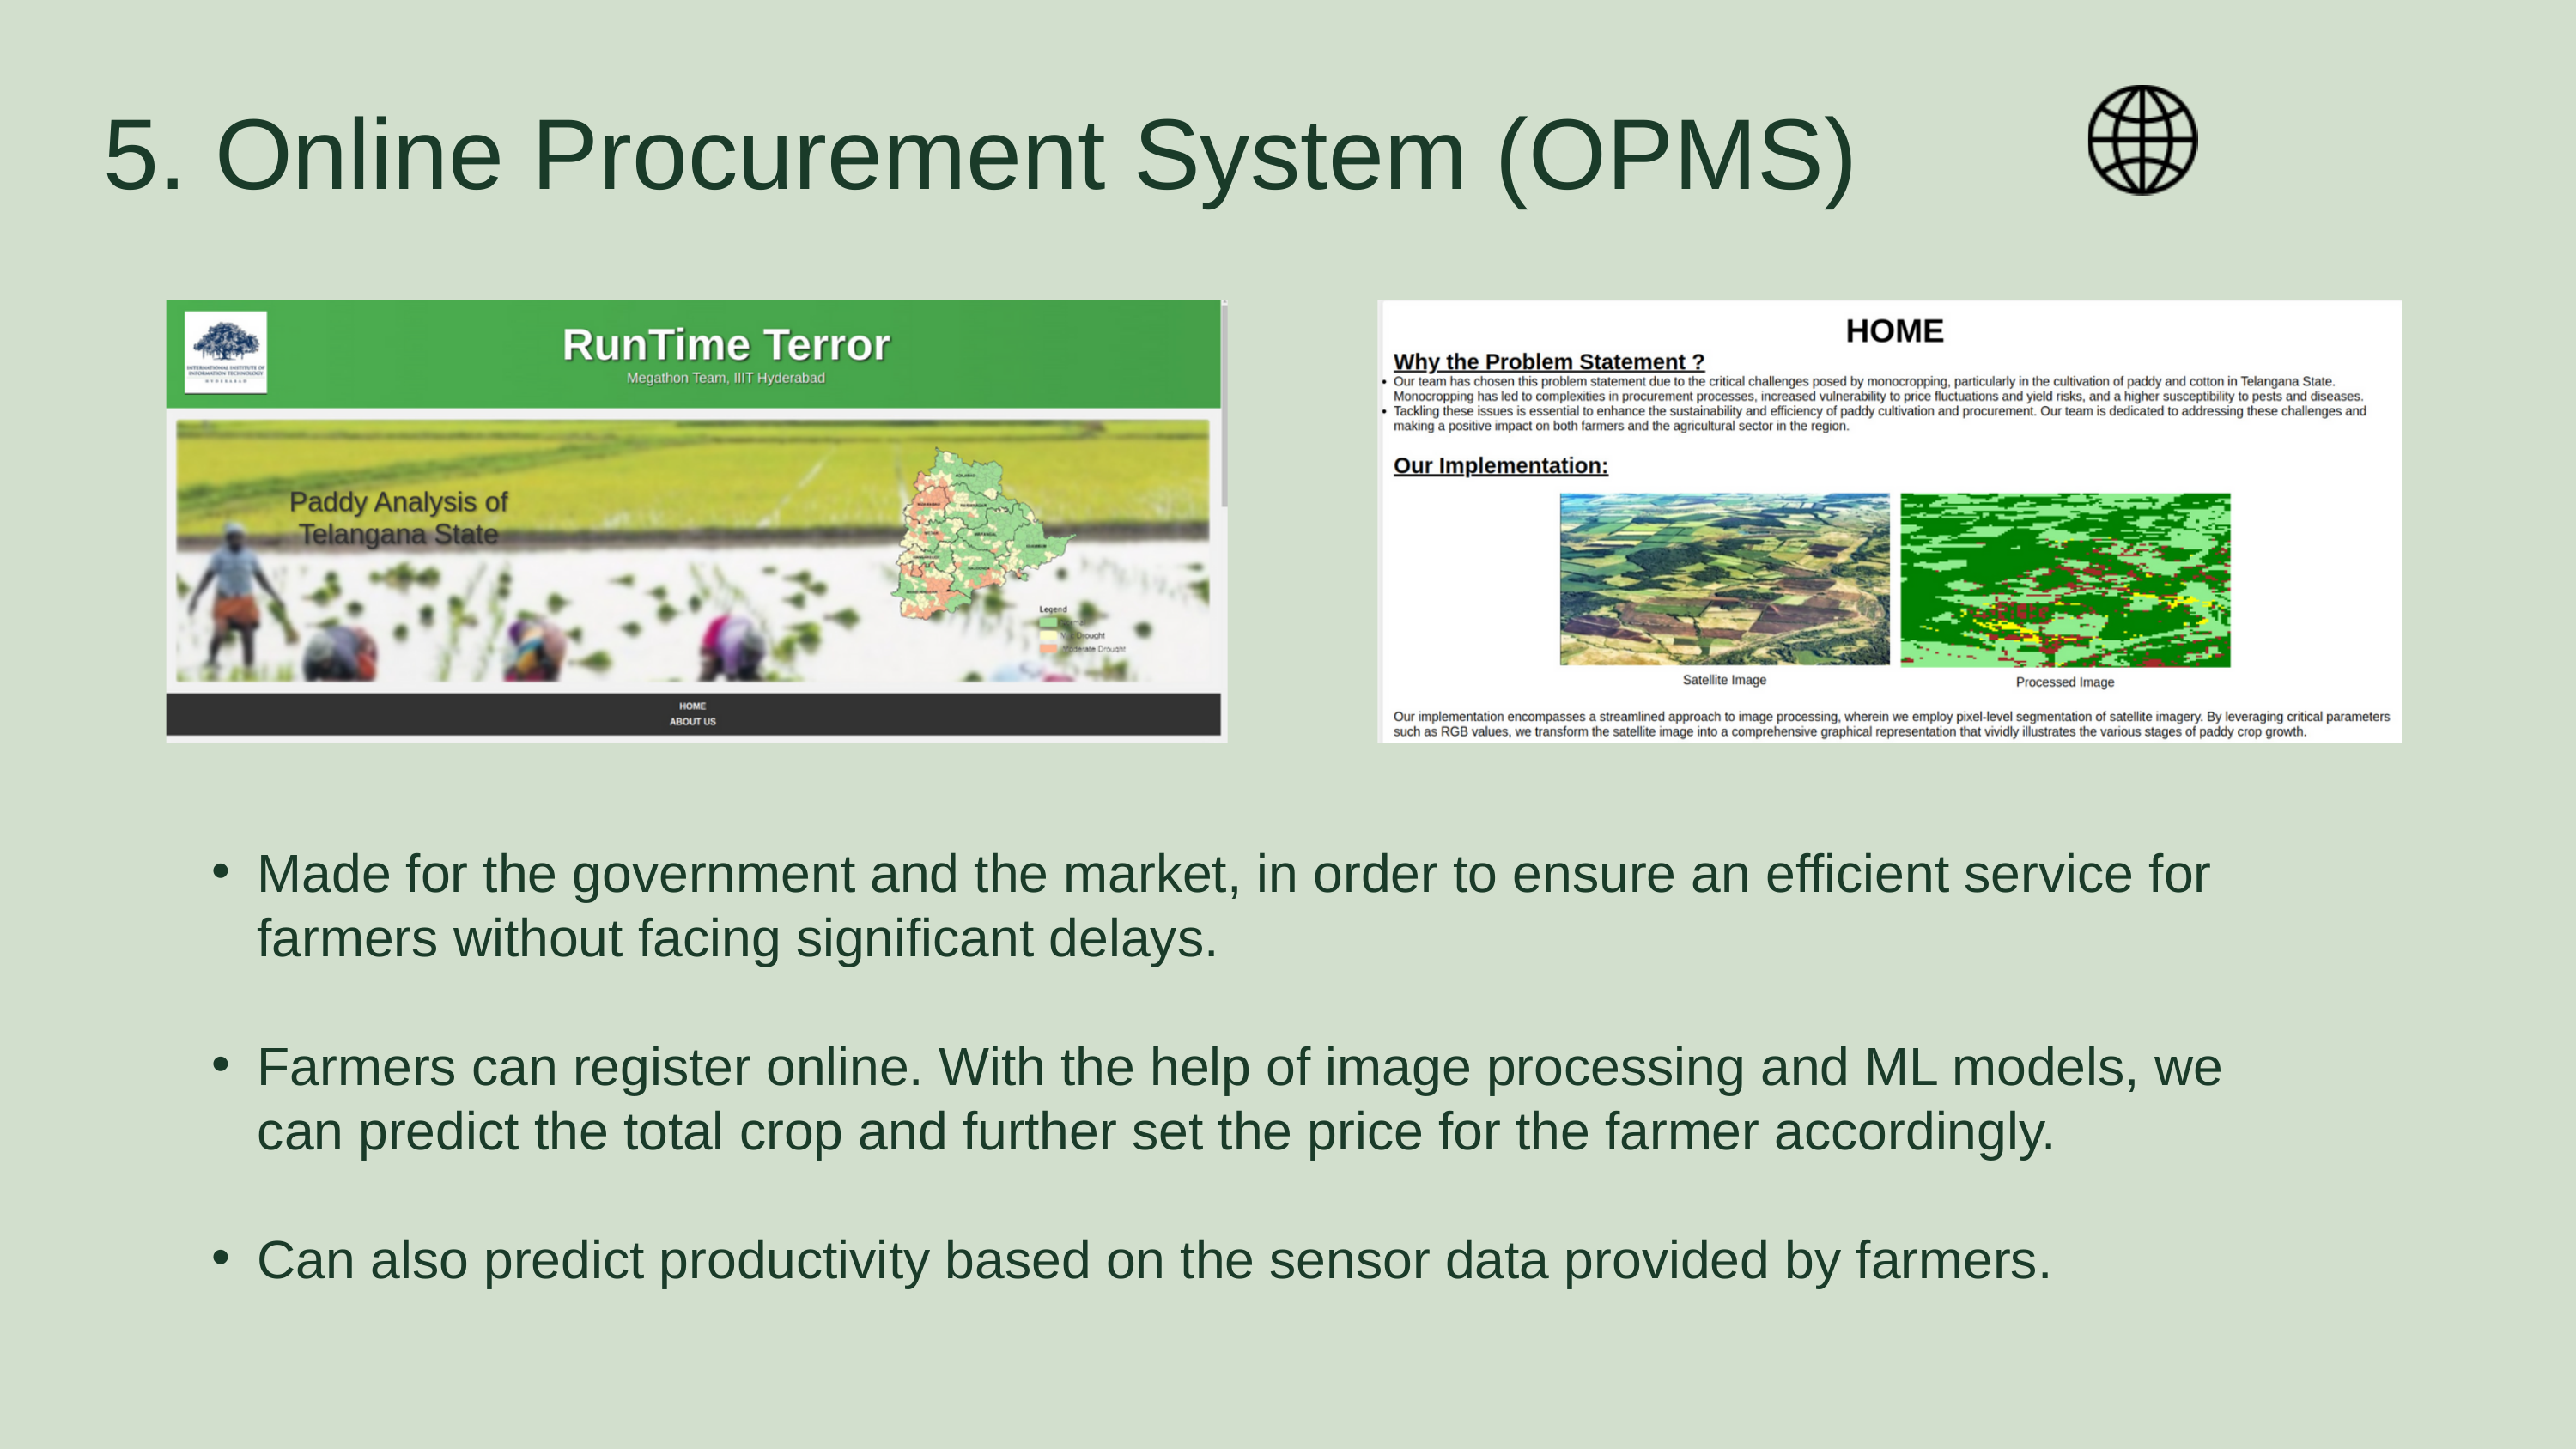

5. Online Procurement System (OPMS)

Made for the government and the market, in order to ensure an efficient service for farmers without facing significant delays.

Farmers can register online. With the help of image processing and ML models, we can predict the total crop and further set the price for the farmer accordingly.

Can also predict productivity based on the sensor data provided by farmers.